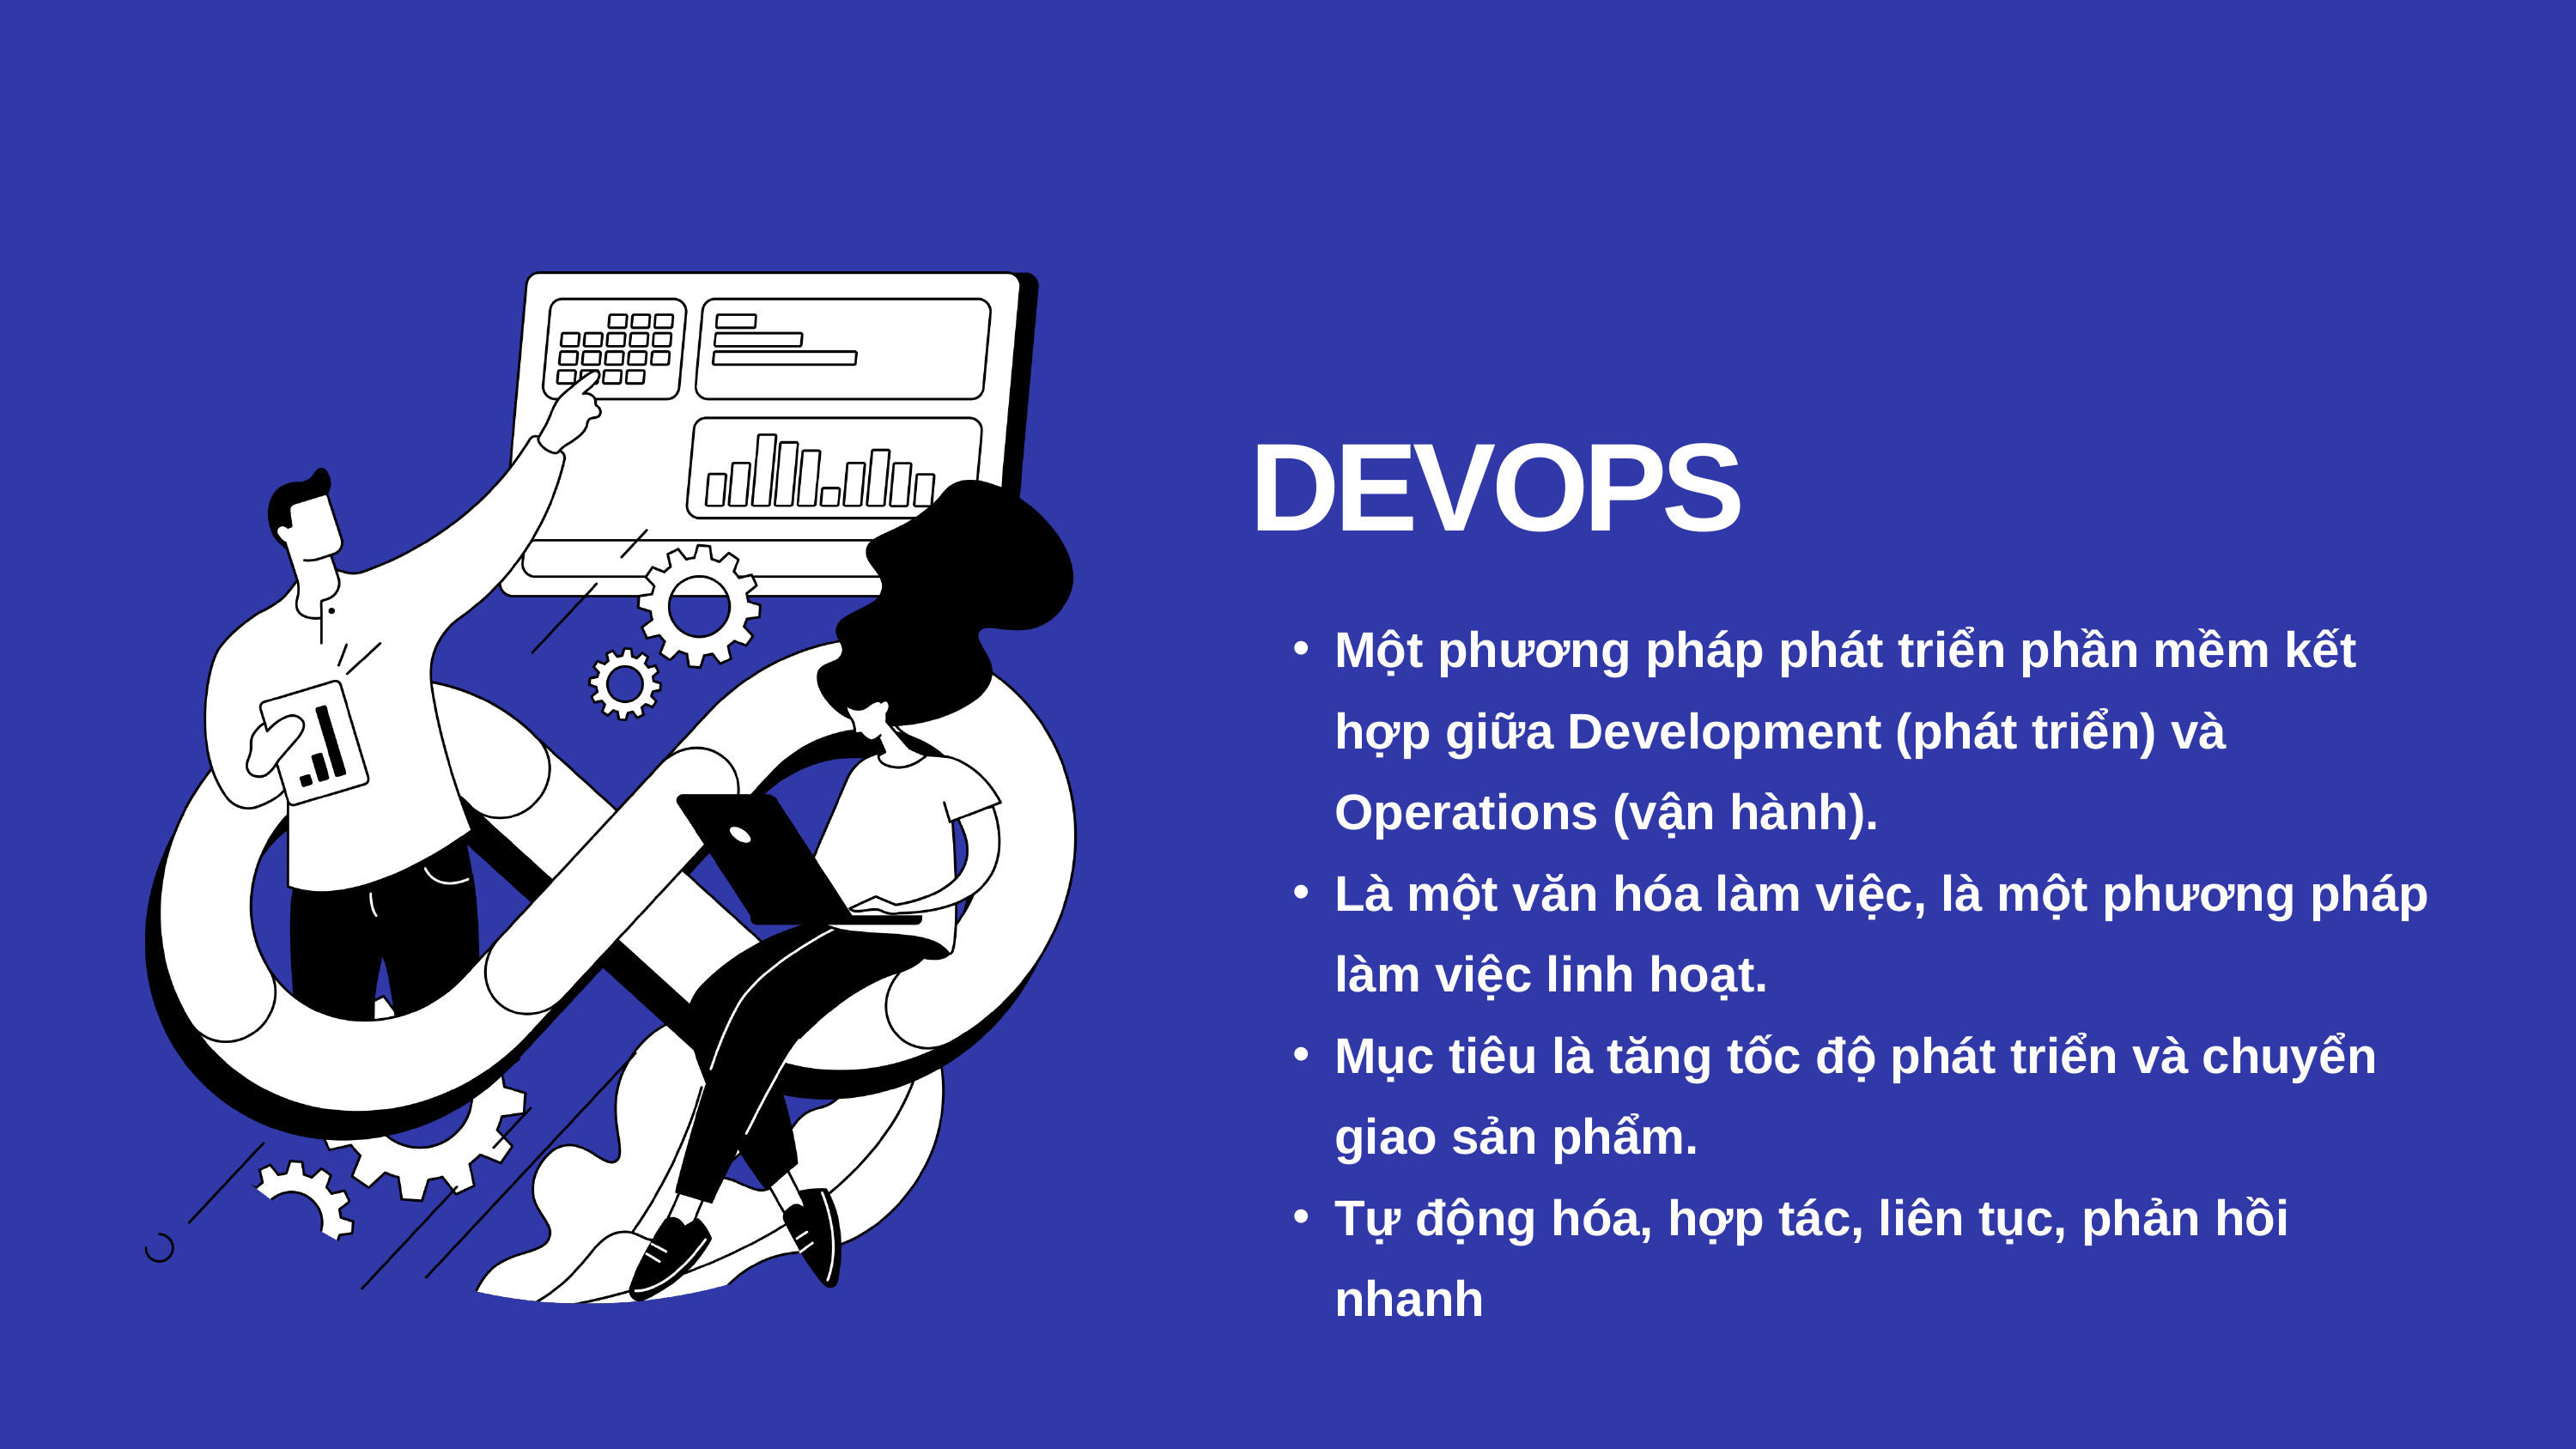

DEVOPS
Một phương pháp phát triển phần mềm kết hợp giữa Development (phát triển) và Operations (vận hành).
Là một văn hóa làm việc, là một phương pháp làm việc linh hoạt.
Mục tiêu là tăng tốc độ phát triển và chuyển giao sản phẩm.
Tự động hóa, hợp tác, liên tục, phản hồi nhanh